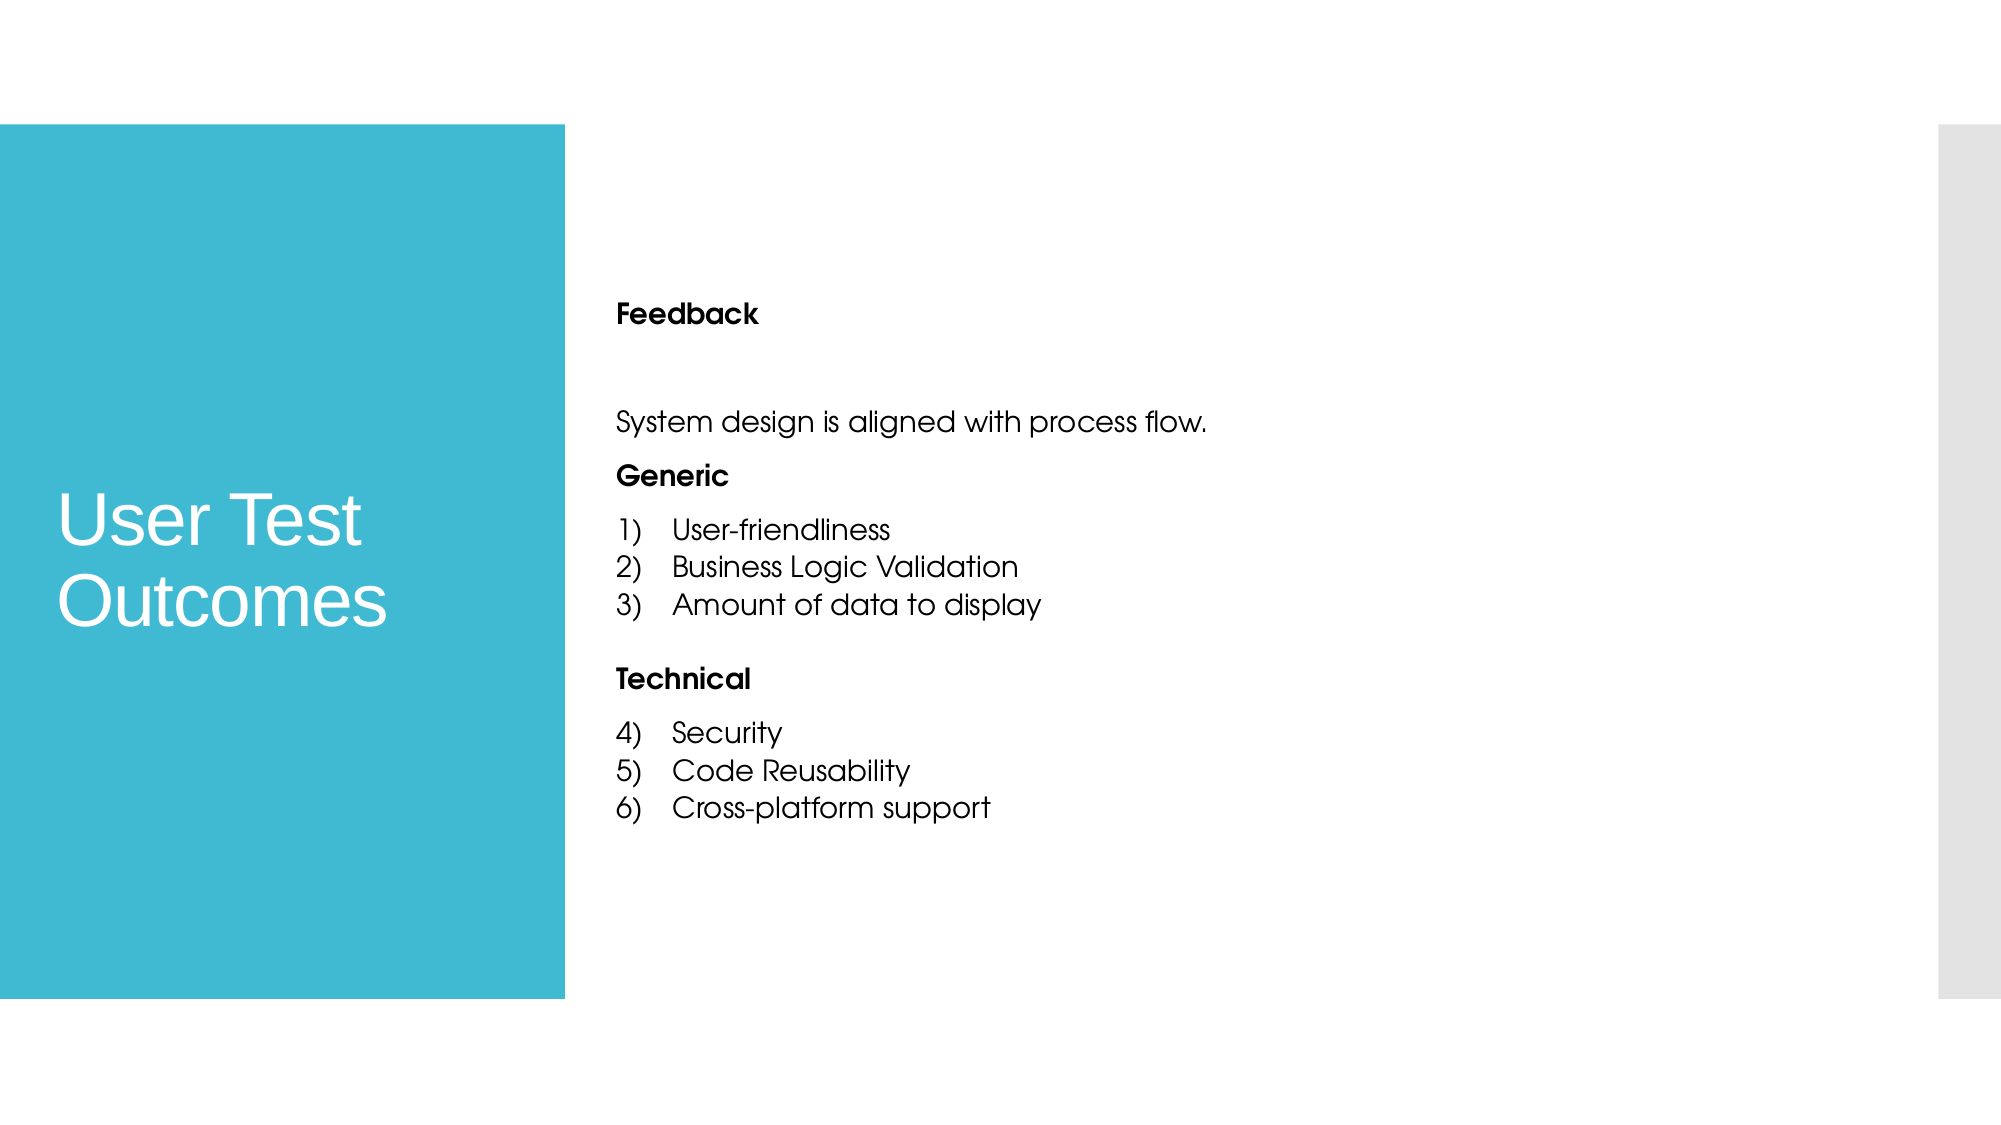

# User Test Outcomes
Feedback

System design is aligned with process flow.
Generic
User-friendliness
Business Logic Validation
Amount of data to display

Technical
Security
Code Reusability
Cross-platform support